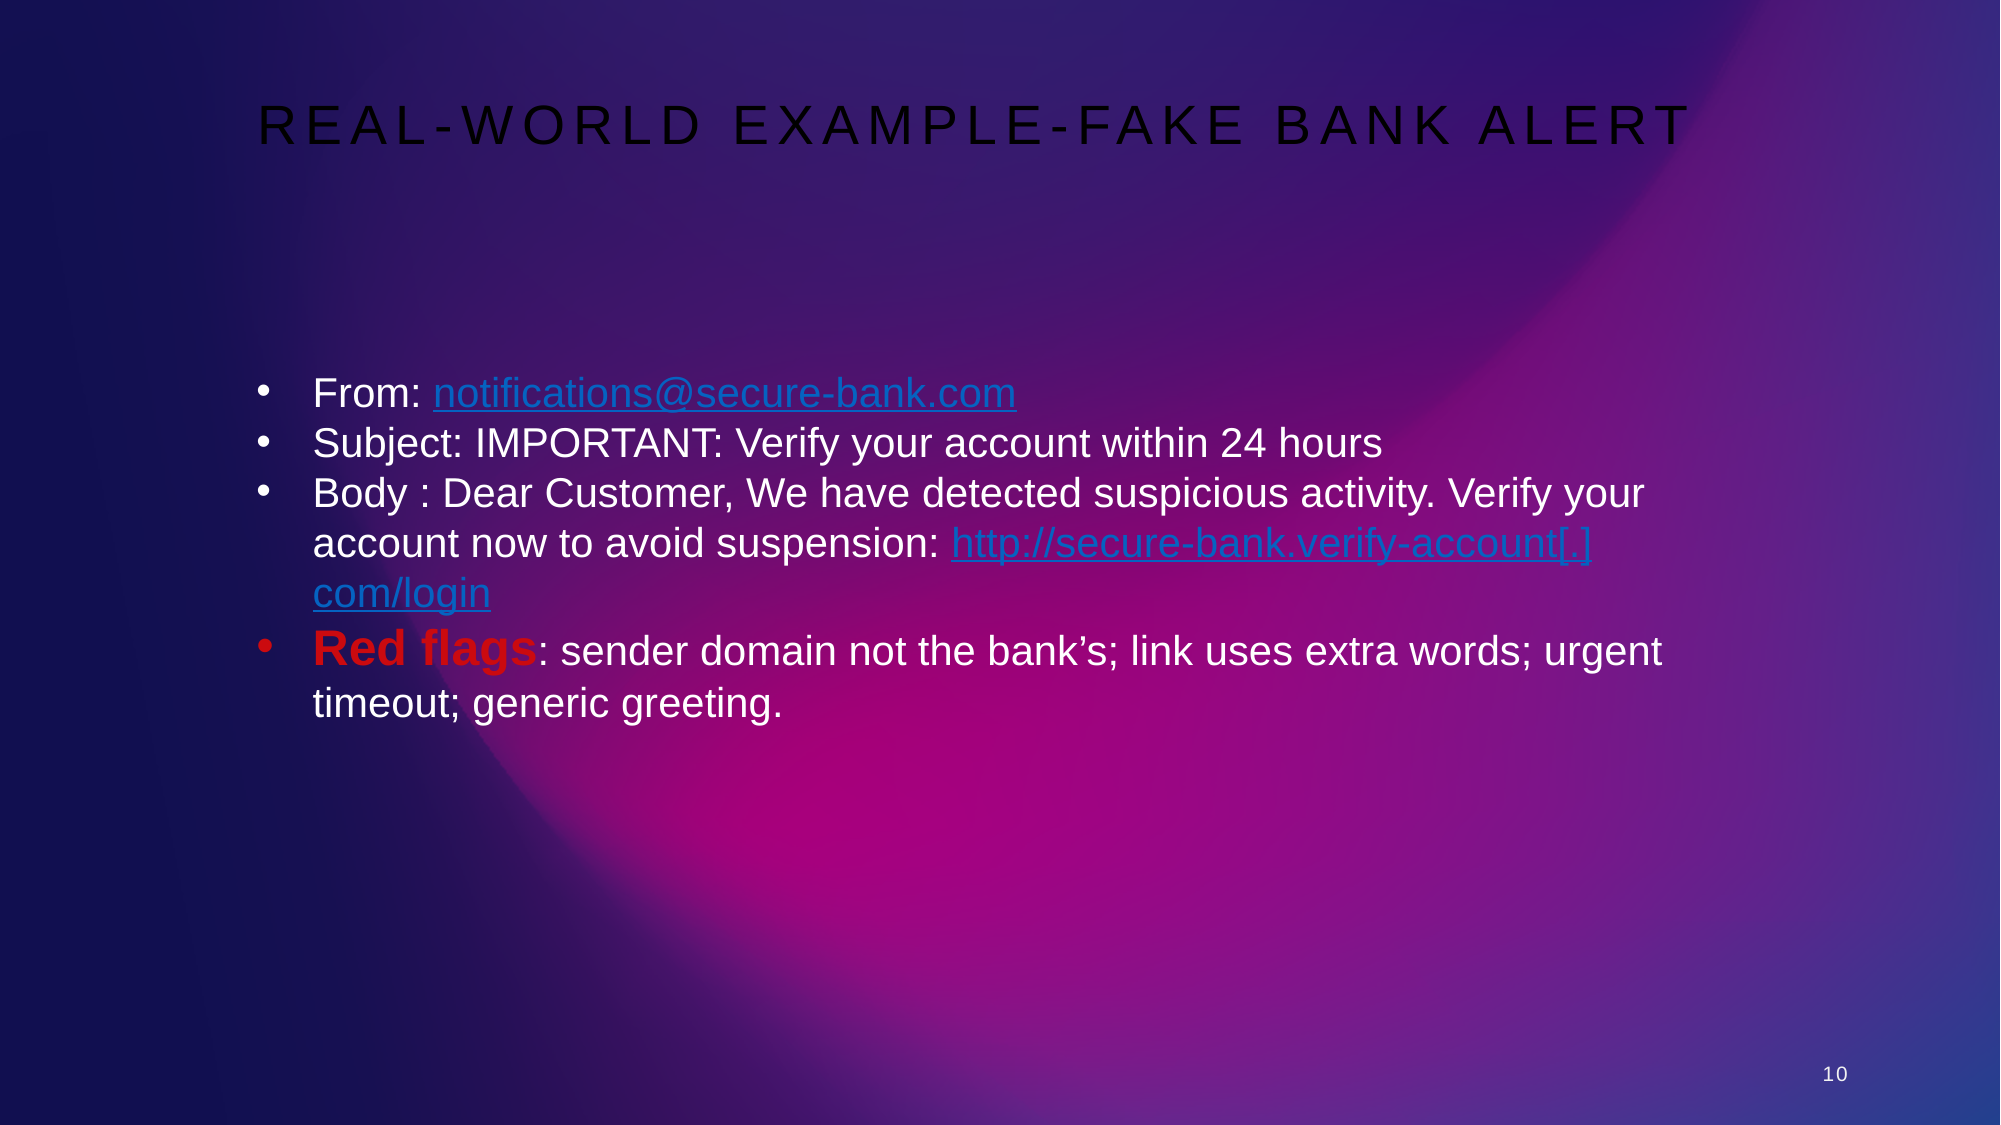

# Real-World Example-Fake Bank Alert
From: notifications@secure-bank.com
Subject: IMPORTANT: Verify your account within 24 hours
Body : Dear Customer, We have detected suspicious activity. Verify your account now to avoid suspension: http://secure-bank.verify-account[.]com/login
Red flags: sender domain not the bank’s; link uses extra words; urgent timeout; generic greeting.
10